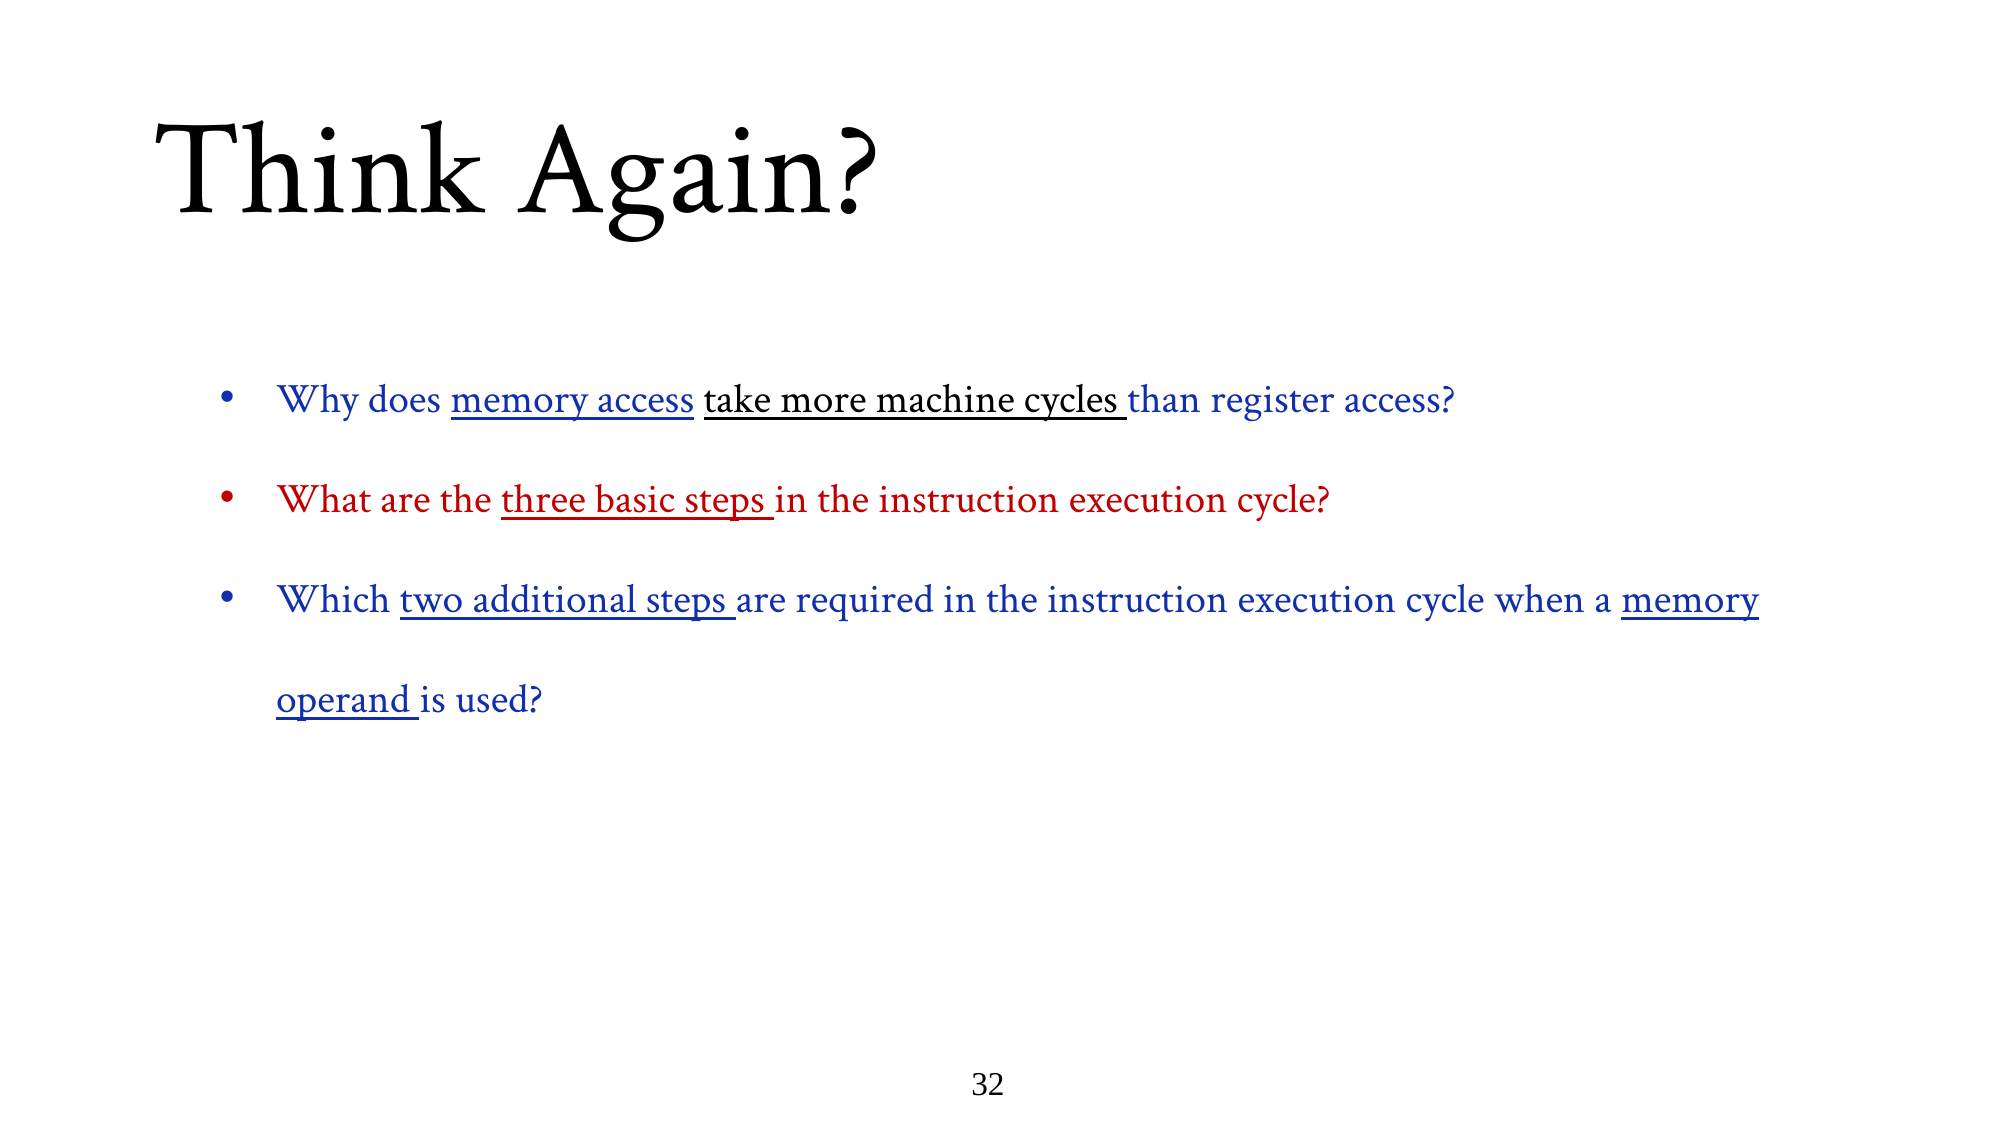

# Think Again?
Why does memory access take more machine cycles than register access?
What are the three basic steps in the instruction execution cycle?
Which two additional steps are required in the instruction execution cycle when a memory operand is used?
32